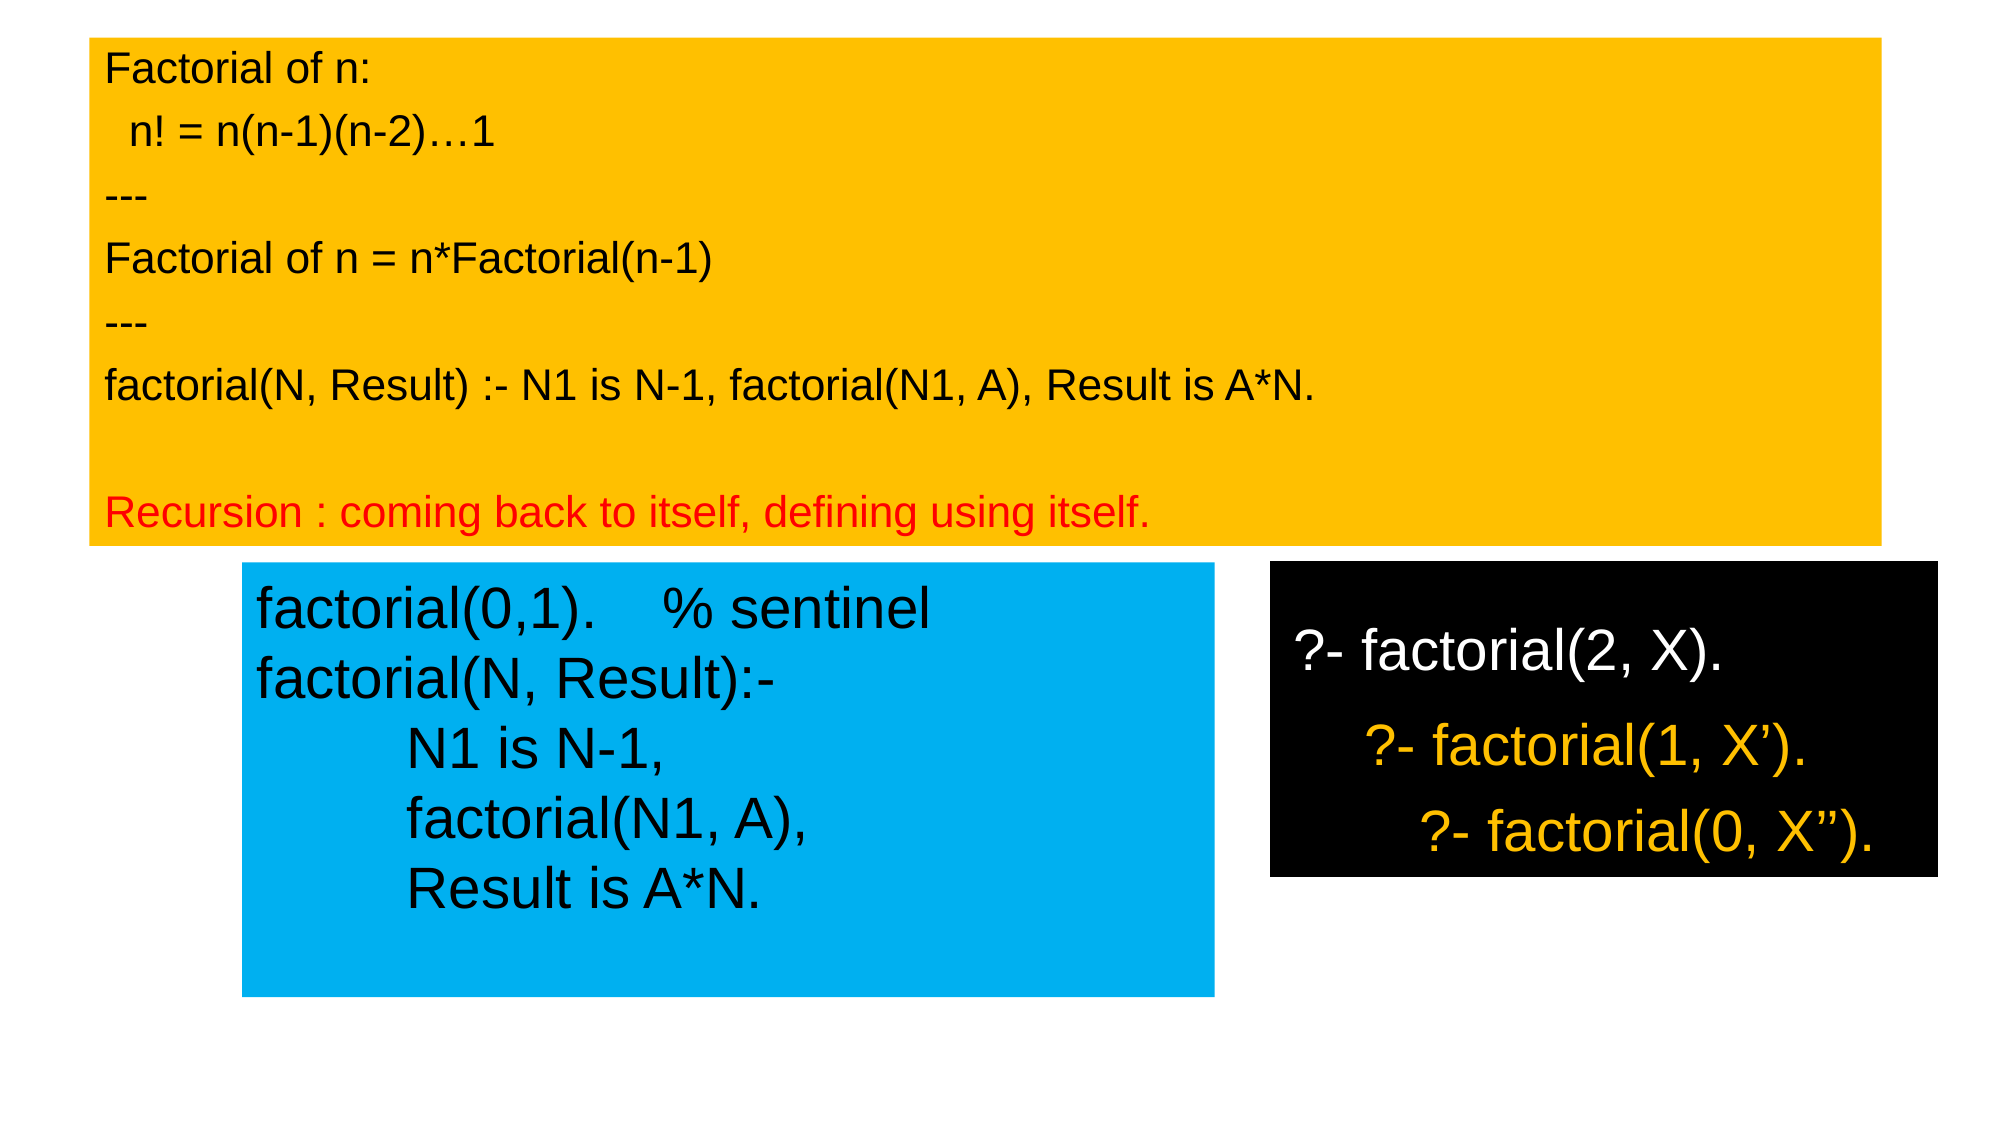

Factorial of n:
  n! = n(n-1)(n-2)…1
---
Factorial of n = n*Factorial(n-1)
---
factorial(N, Result) :- N1 is N-1, factorial(N1, A), Result is A*N.

Recursion : coming back to itself, defining using itself.

factorial(0,1).    % sentinel
factorial(N, Result):-
	N1 is N-1,
	factorial(N1, A),
	Result is A*N.

?- factorial(2, X).

?- factorial(1, X’).

?- factorial(0, X’’).